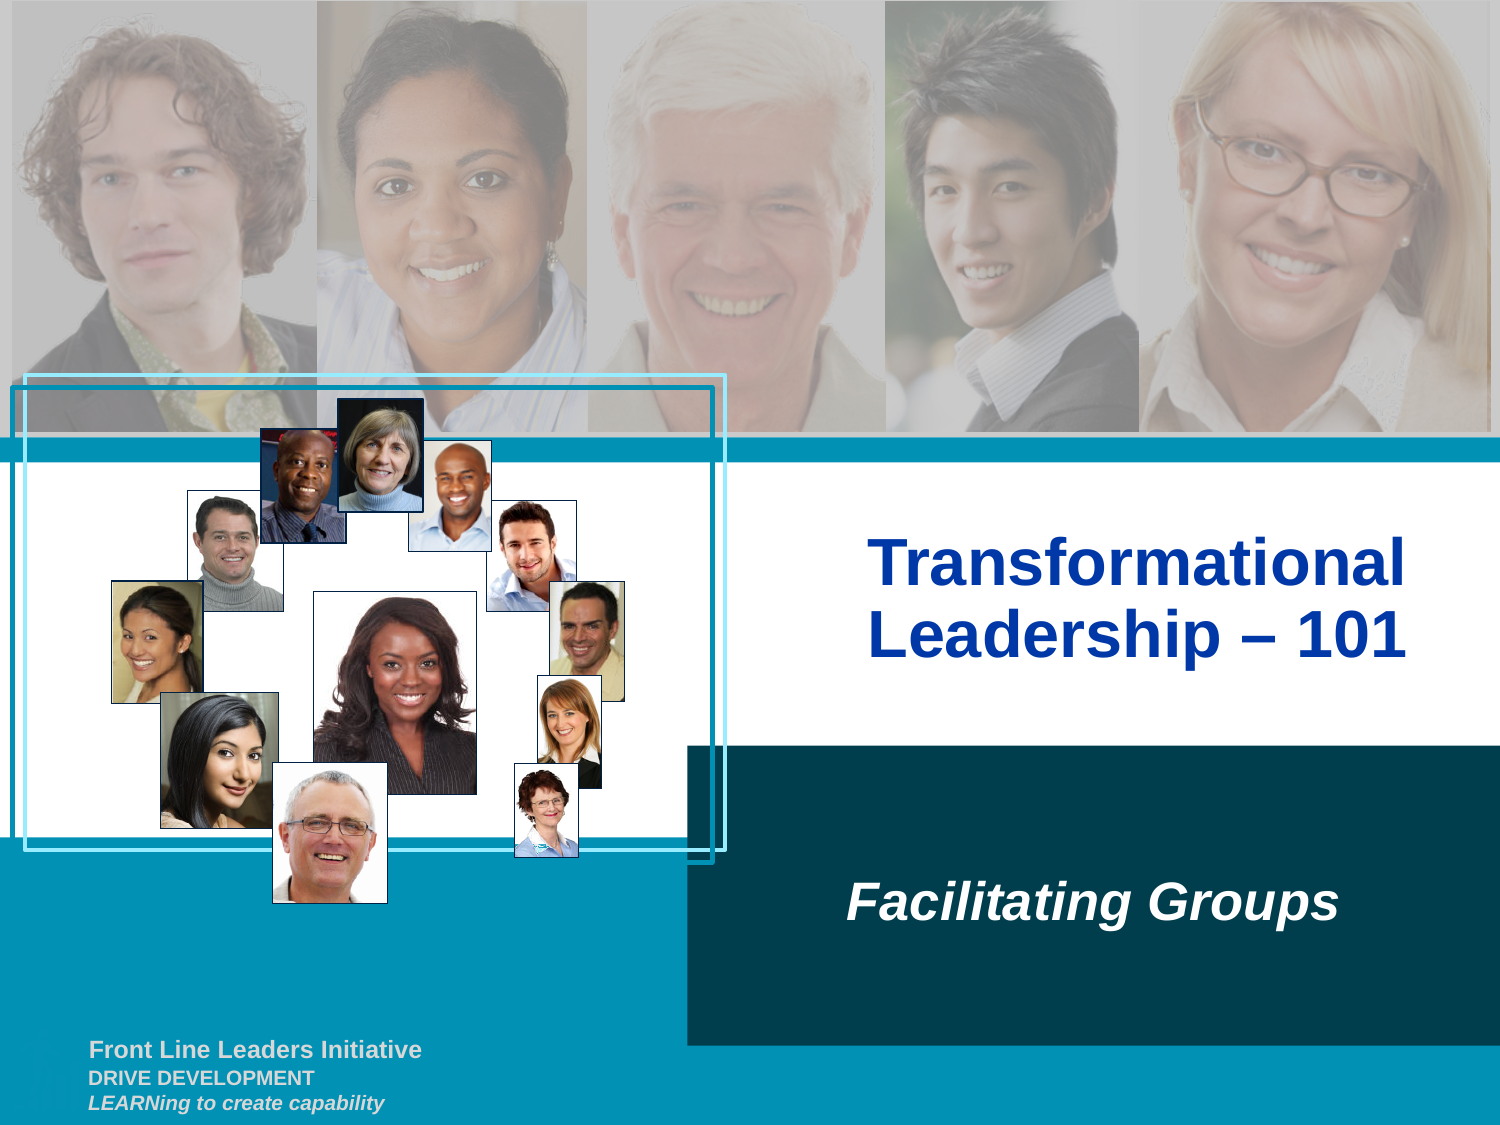

# Transformational Leadership – 101
Facilitating Groups